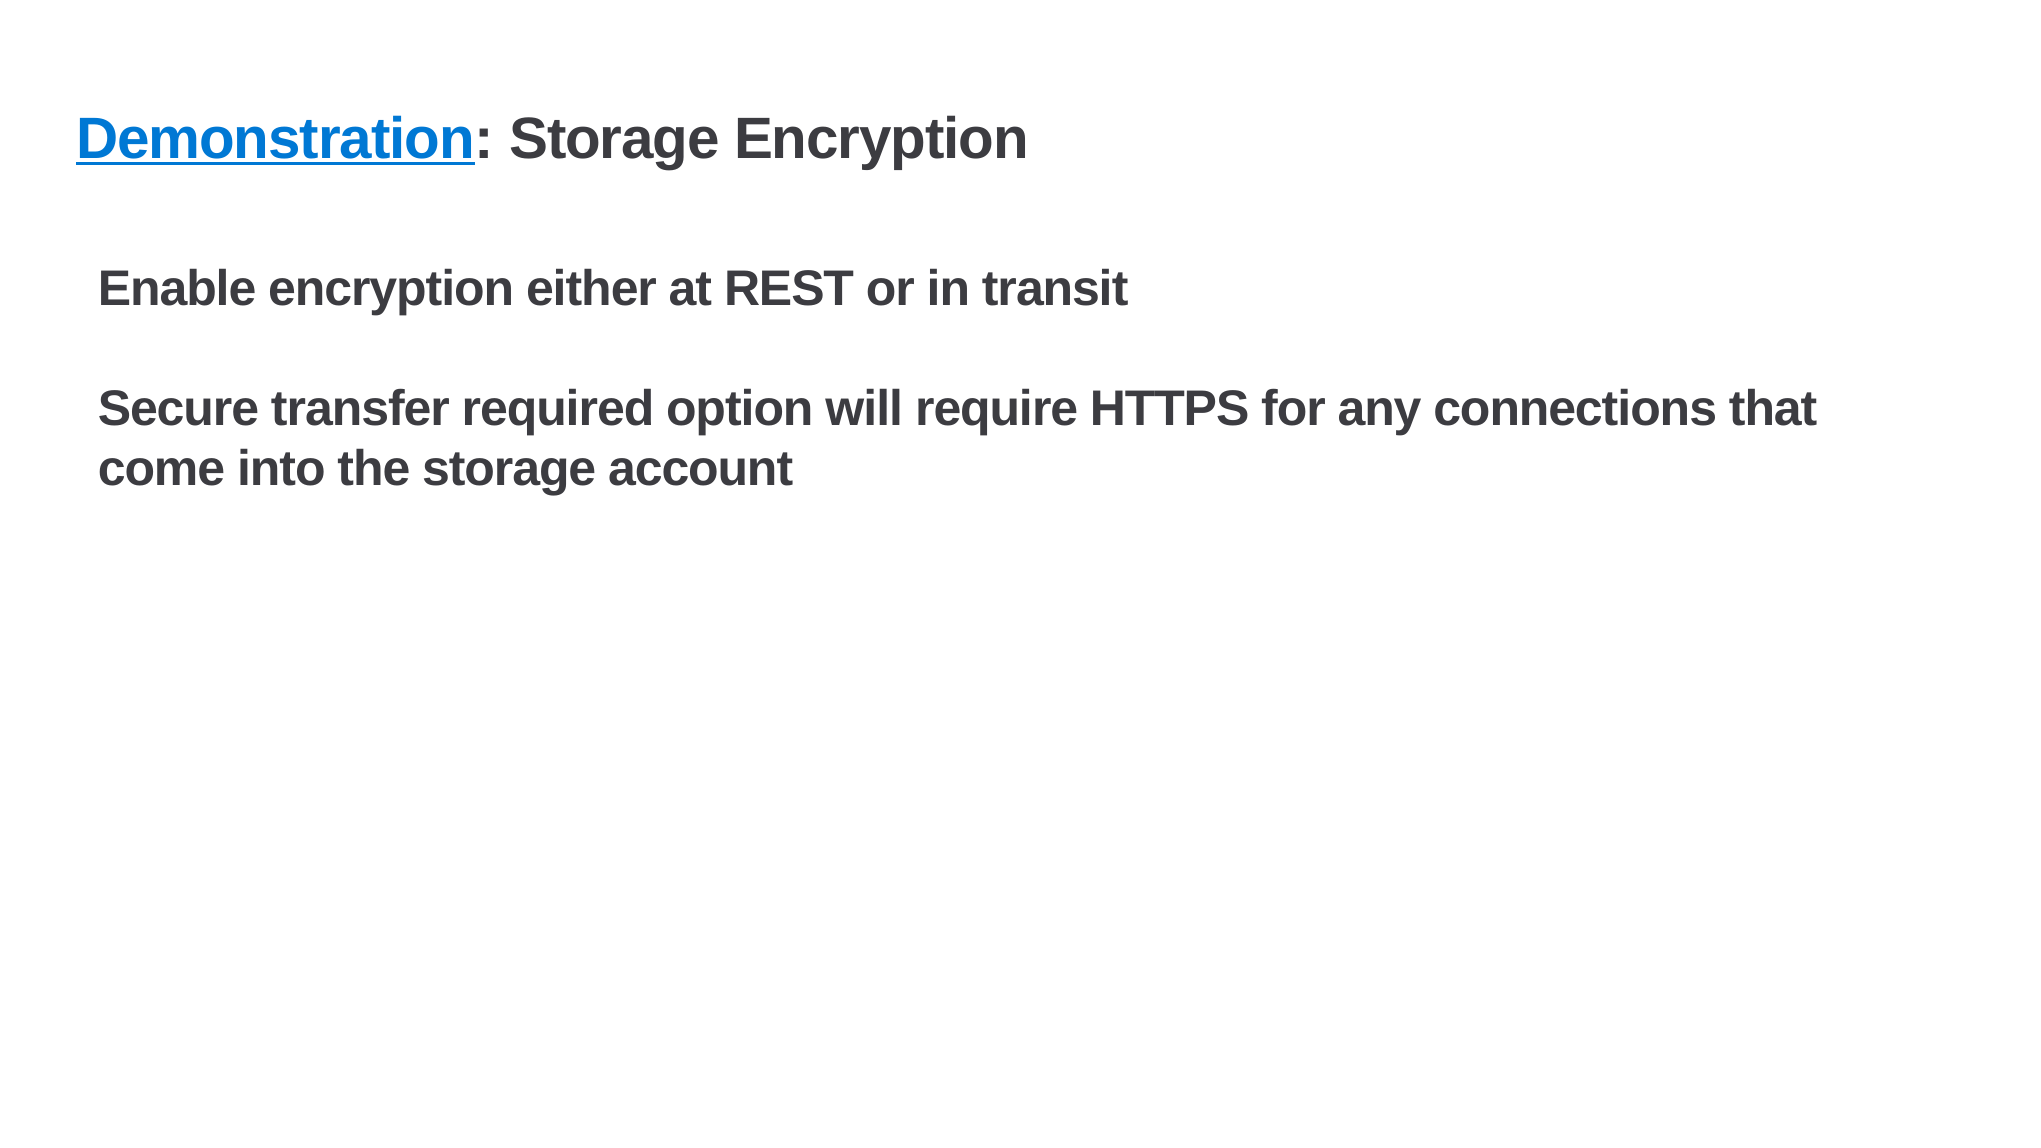

# Demonstration: Storage Encryption
Enable encryption either at REST or in transit

Secure transfer required option will require HTTPS for any connections that come into the storage account